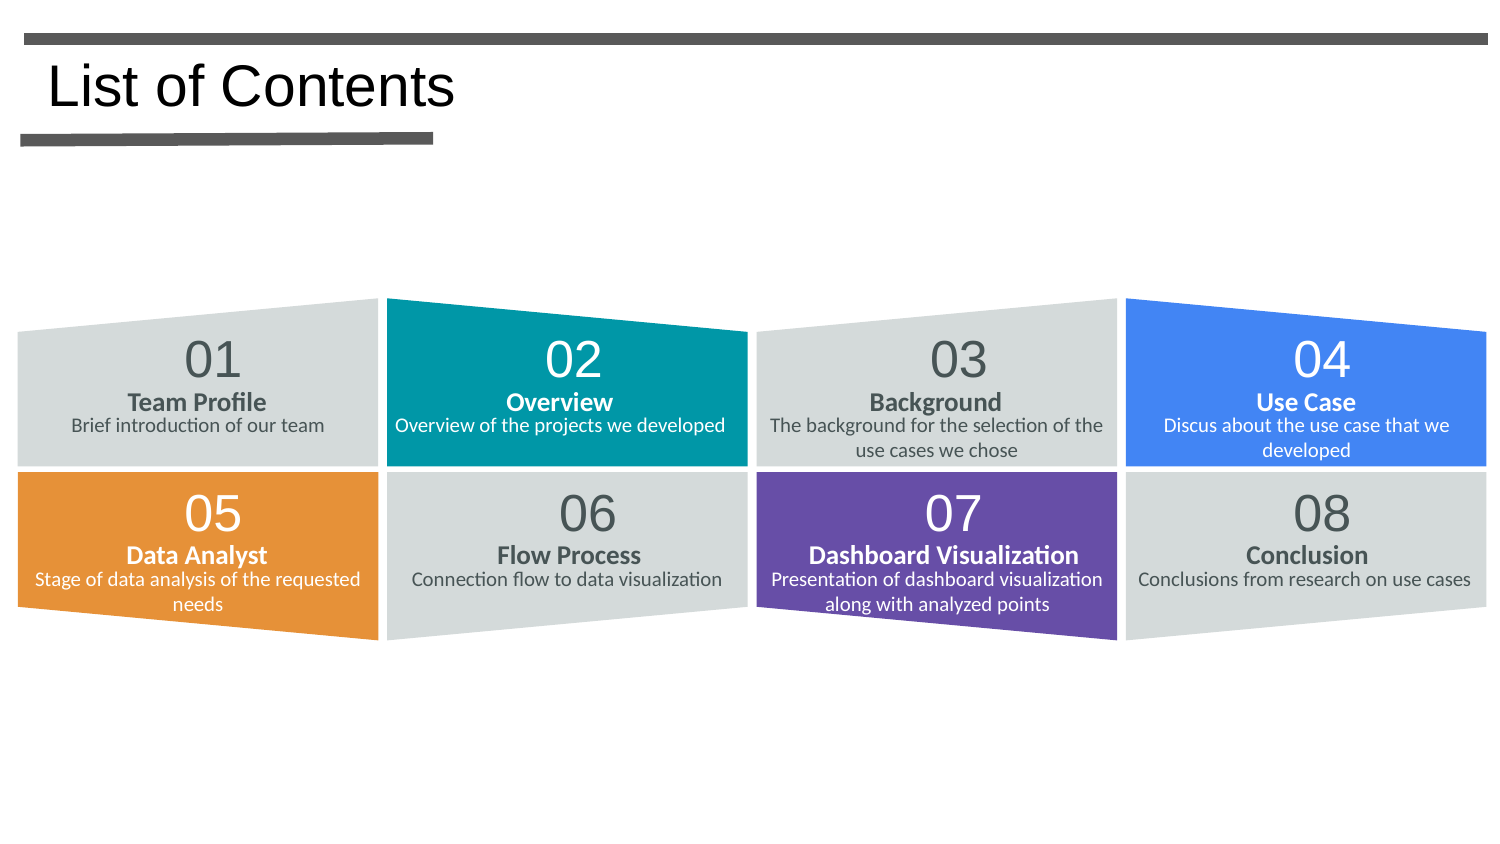

# List of Contents

01
02
03
04
Team Profile
Overview
Overview of the projects we developed
Background
The background for the selection of the use cases we chose
Use Case
Discus about the use case that we developed
Brief introduction of our team

05
06
07
08
Flow Process
Connection flow to data visualization
Conclusion
Conclusions from research on use cases
Dashboard Visualization
Presentation of dashboard visualization along with analyzed points
Data Analyst
Stage of data analysis of the requested needs